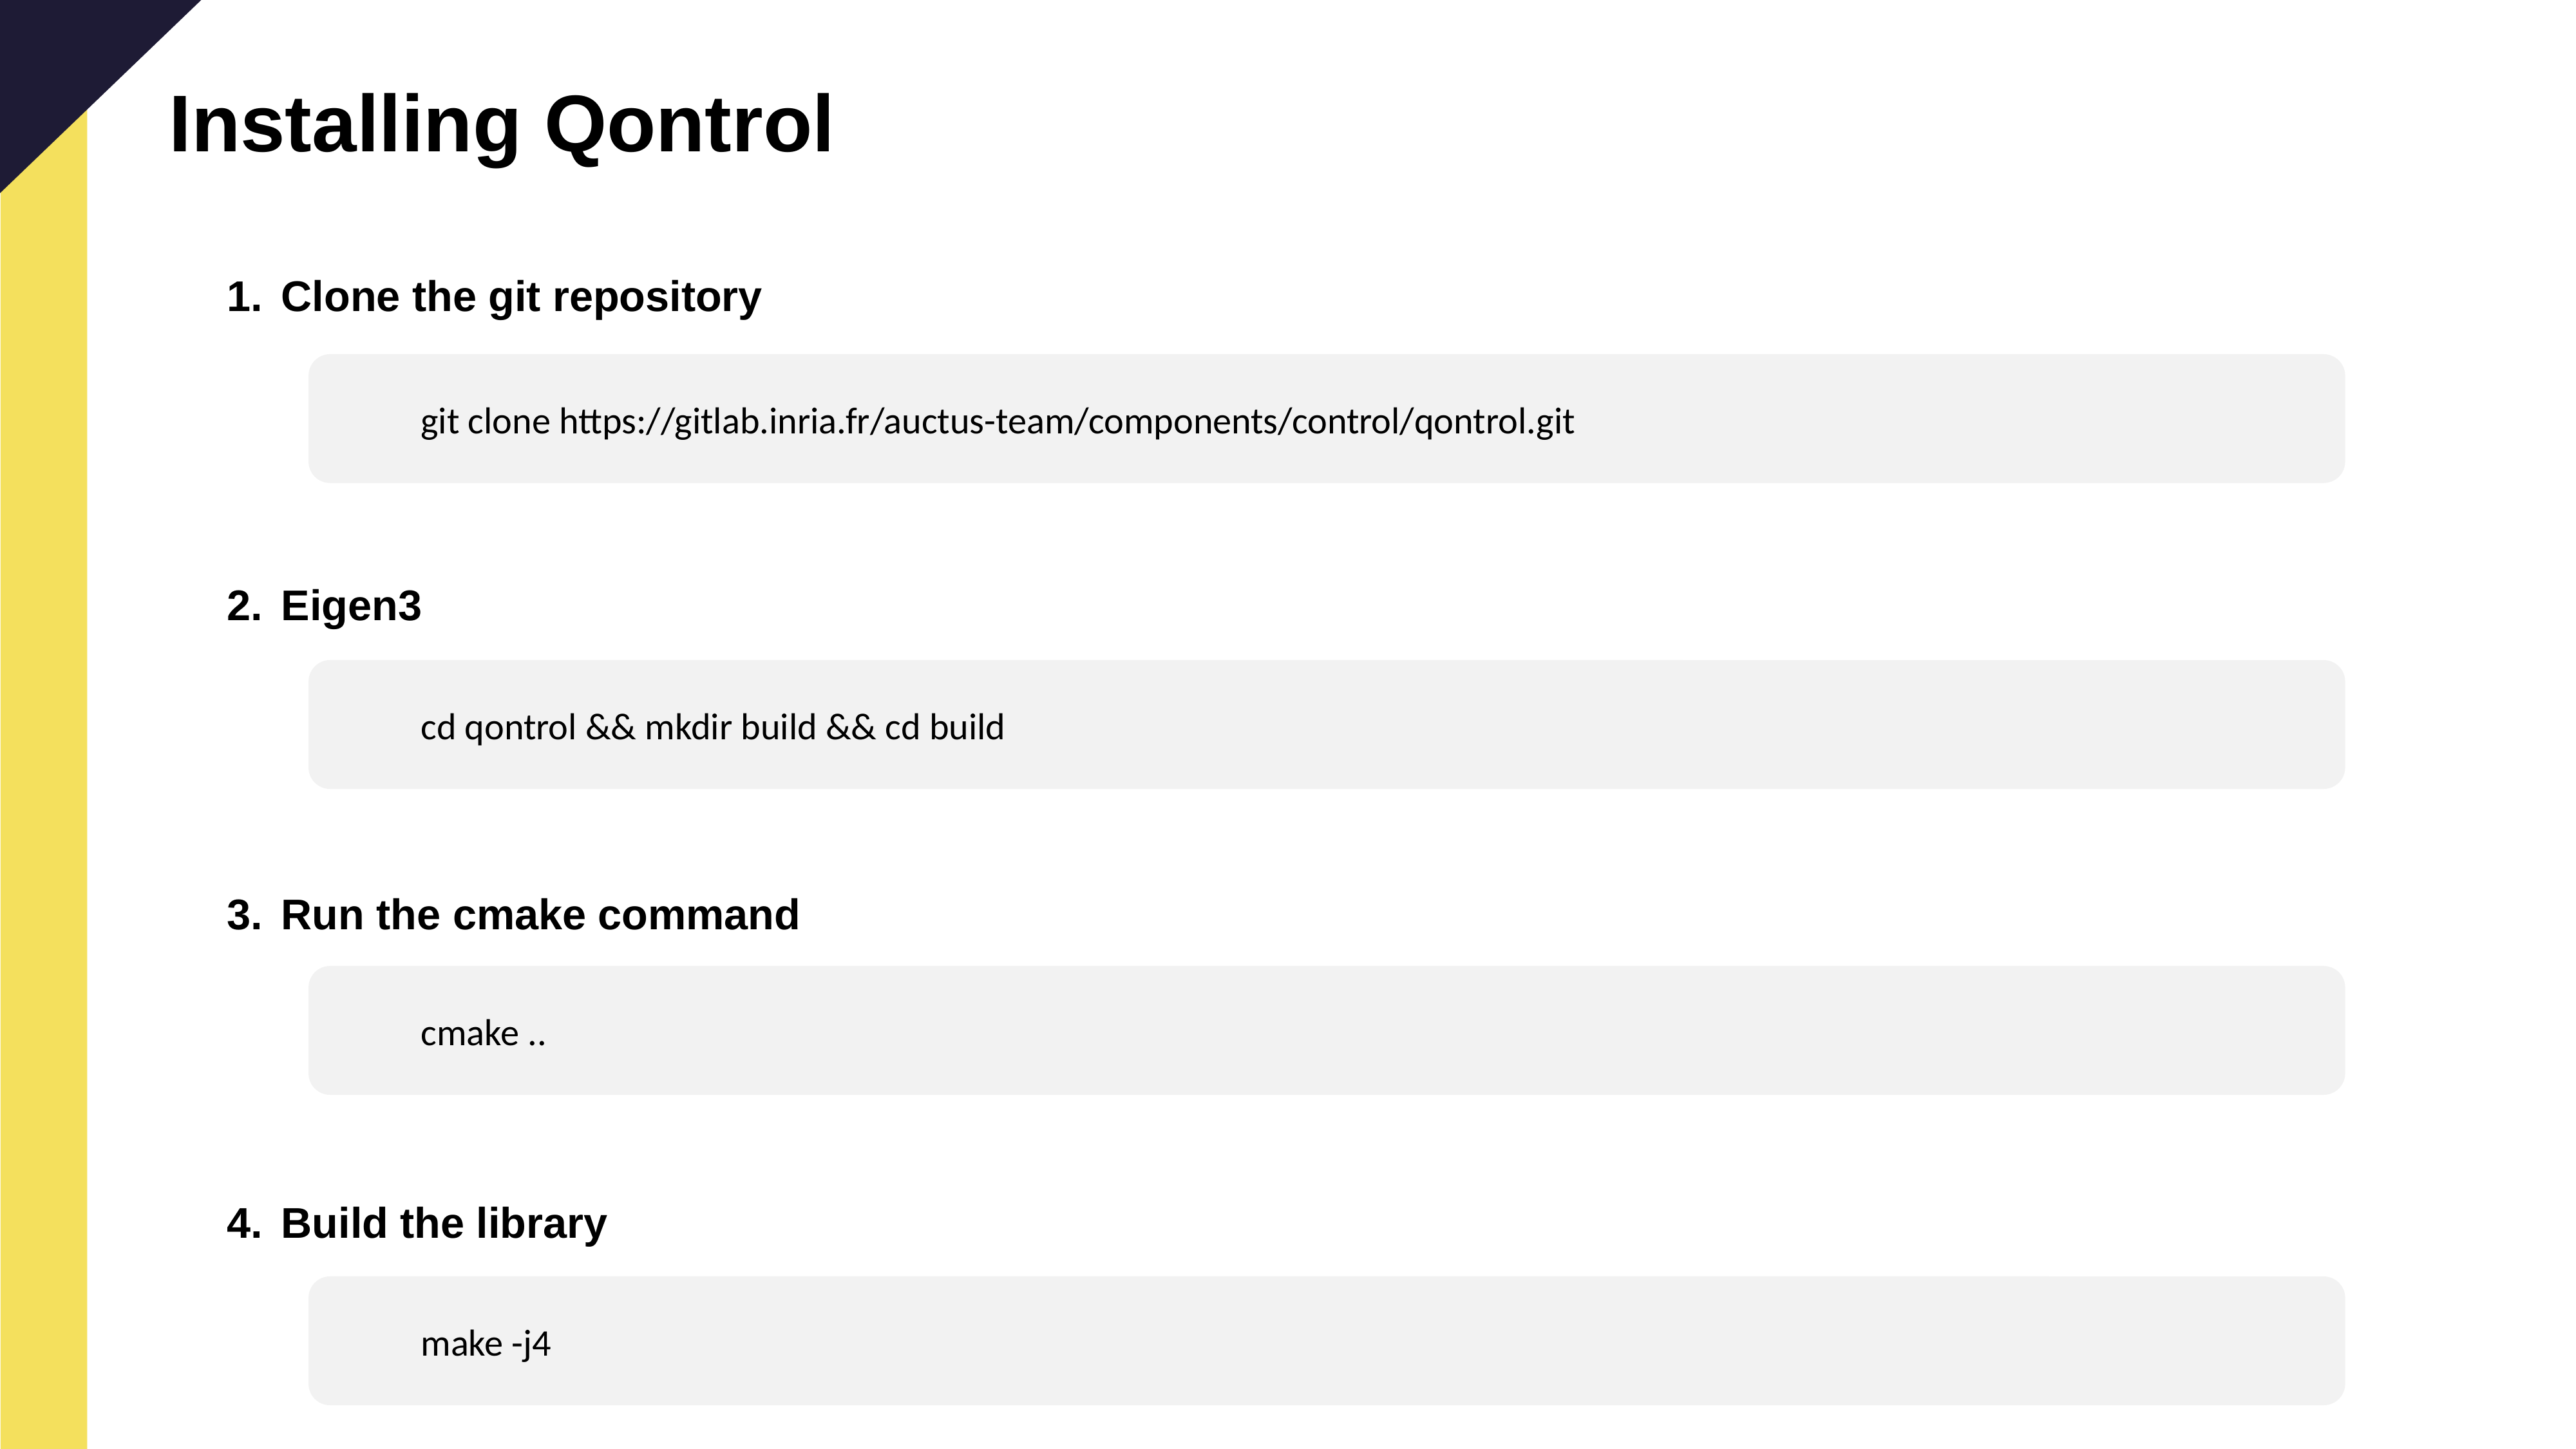

Installing Qontrol
Clone the git repository

Eigen3

Run the cmake command

Build the library
	git clone https://gitlab.inria.fr/auctus-team/components/control/qontrol.git
	cd qontrol && mkdir build && cd build
	cmake ..
	make -j4